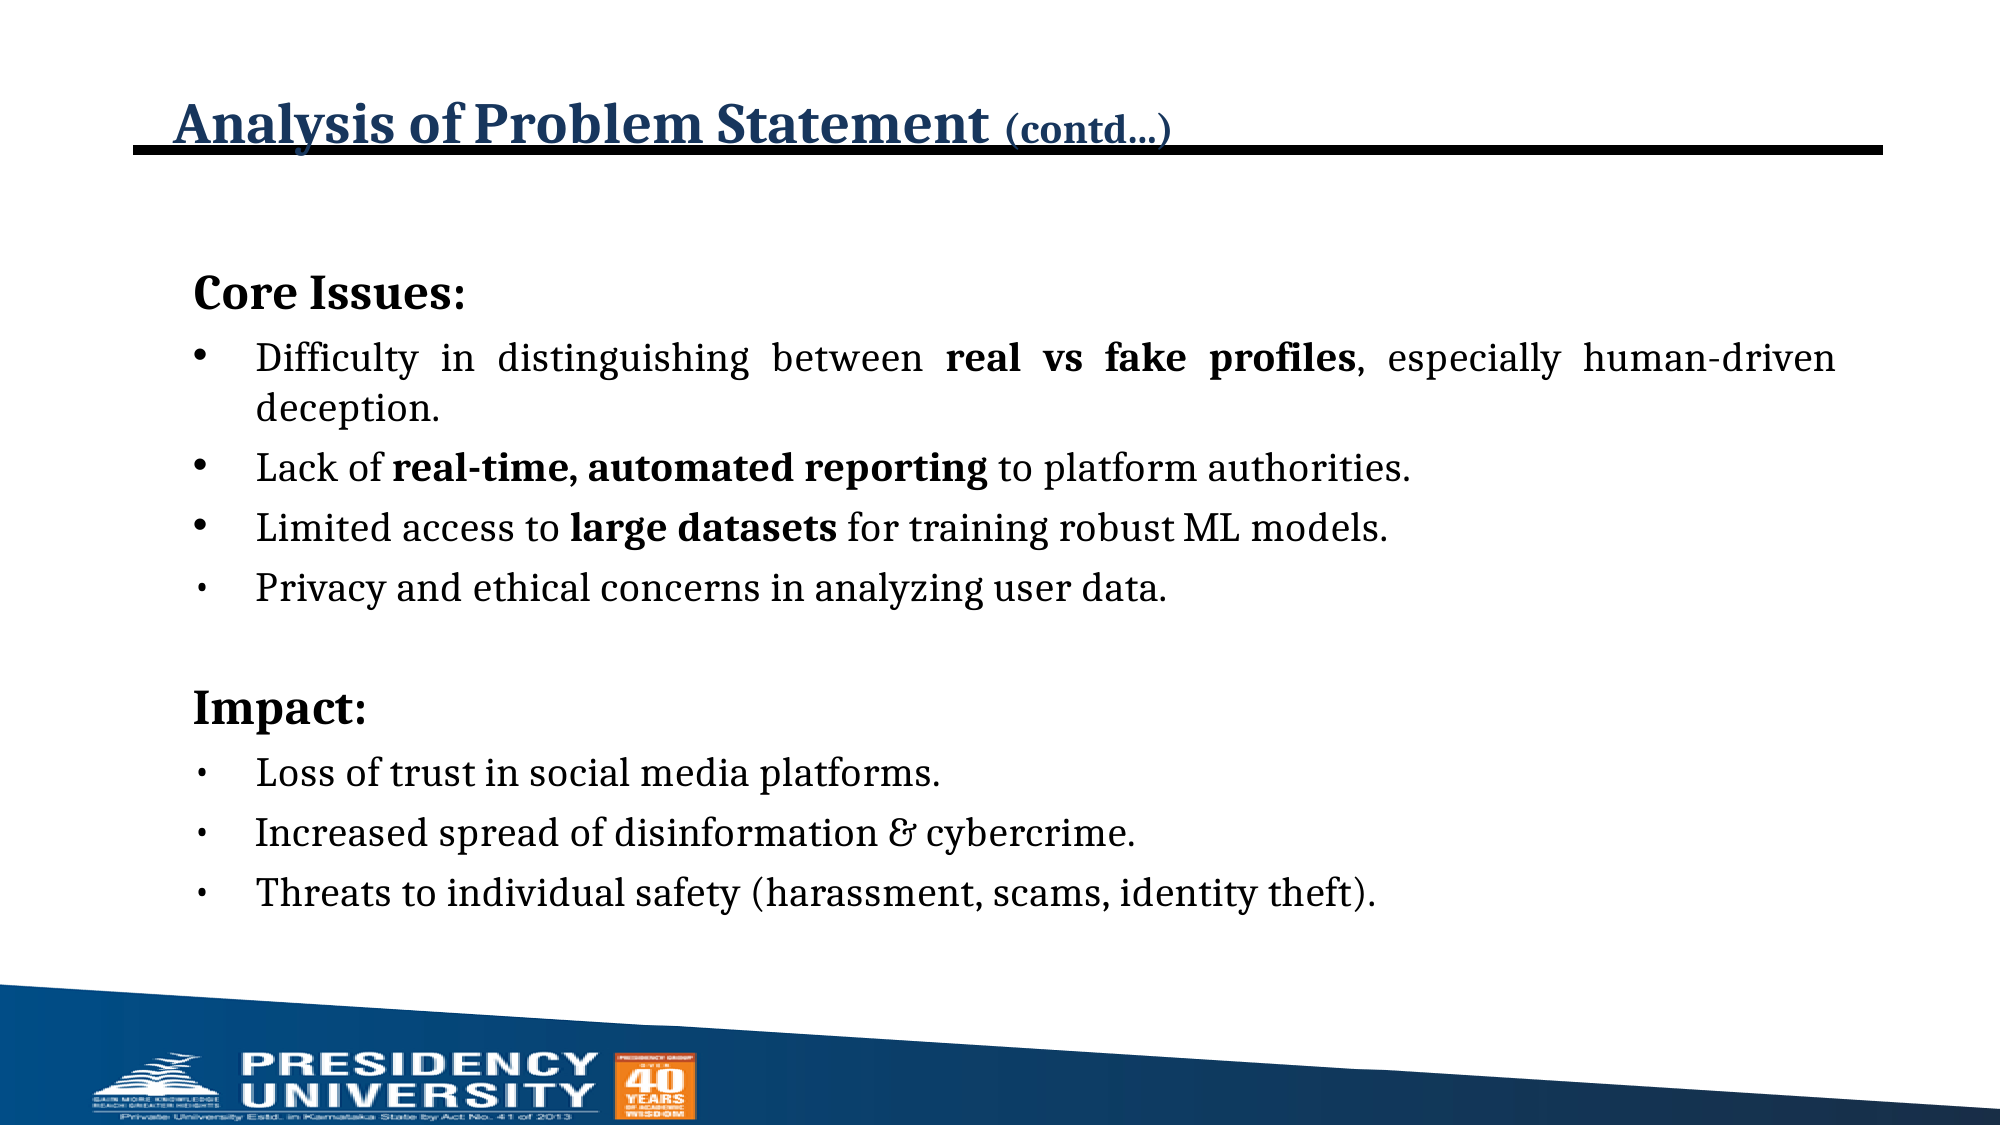

# Analysis of Problem Statement (contd...)
Core Issues:
Difficulty in distinguishing between real vs fake profiles, especially human-driven deception.
Lack of real-time, automated reporting to platform authorities.
Limited access to large datasets for training robust ML models.
Privacy and ethical concerns in analyzing user data.

Impact:
Loss of trust in social media platforms.
Increased spread of disinformation & cybercrime.
Threats to individual safety (harassment, scams, identity theft).